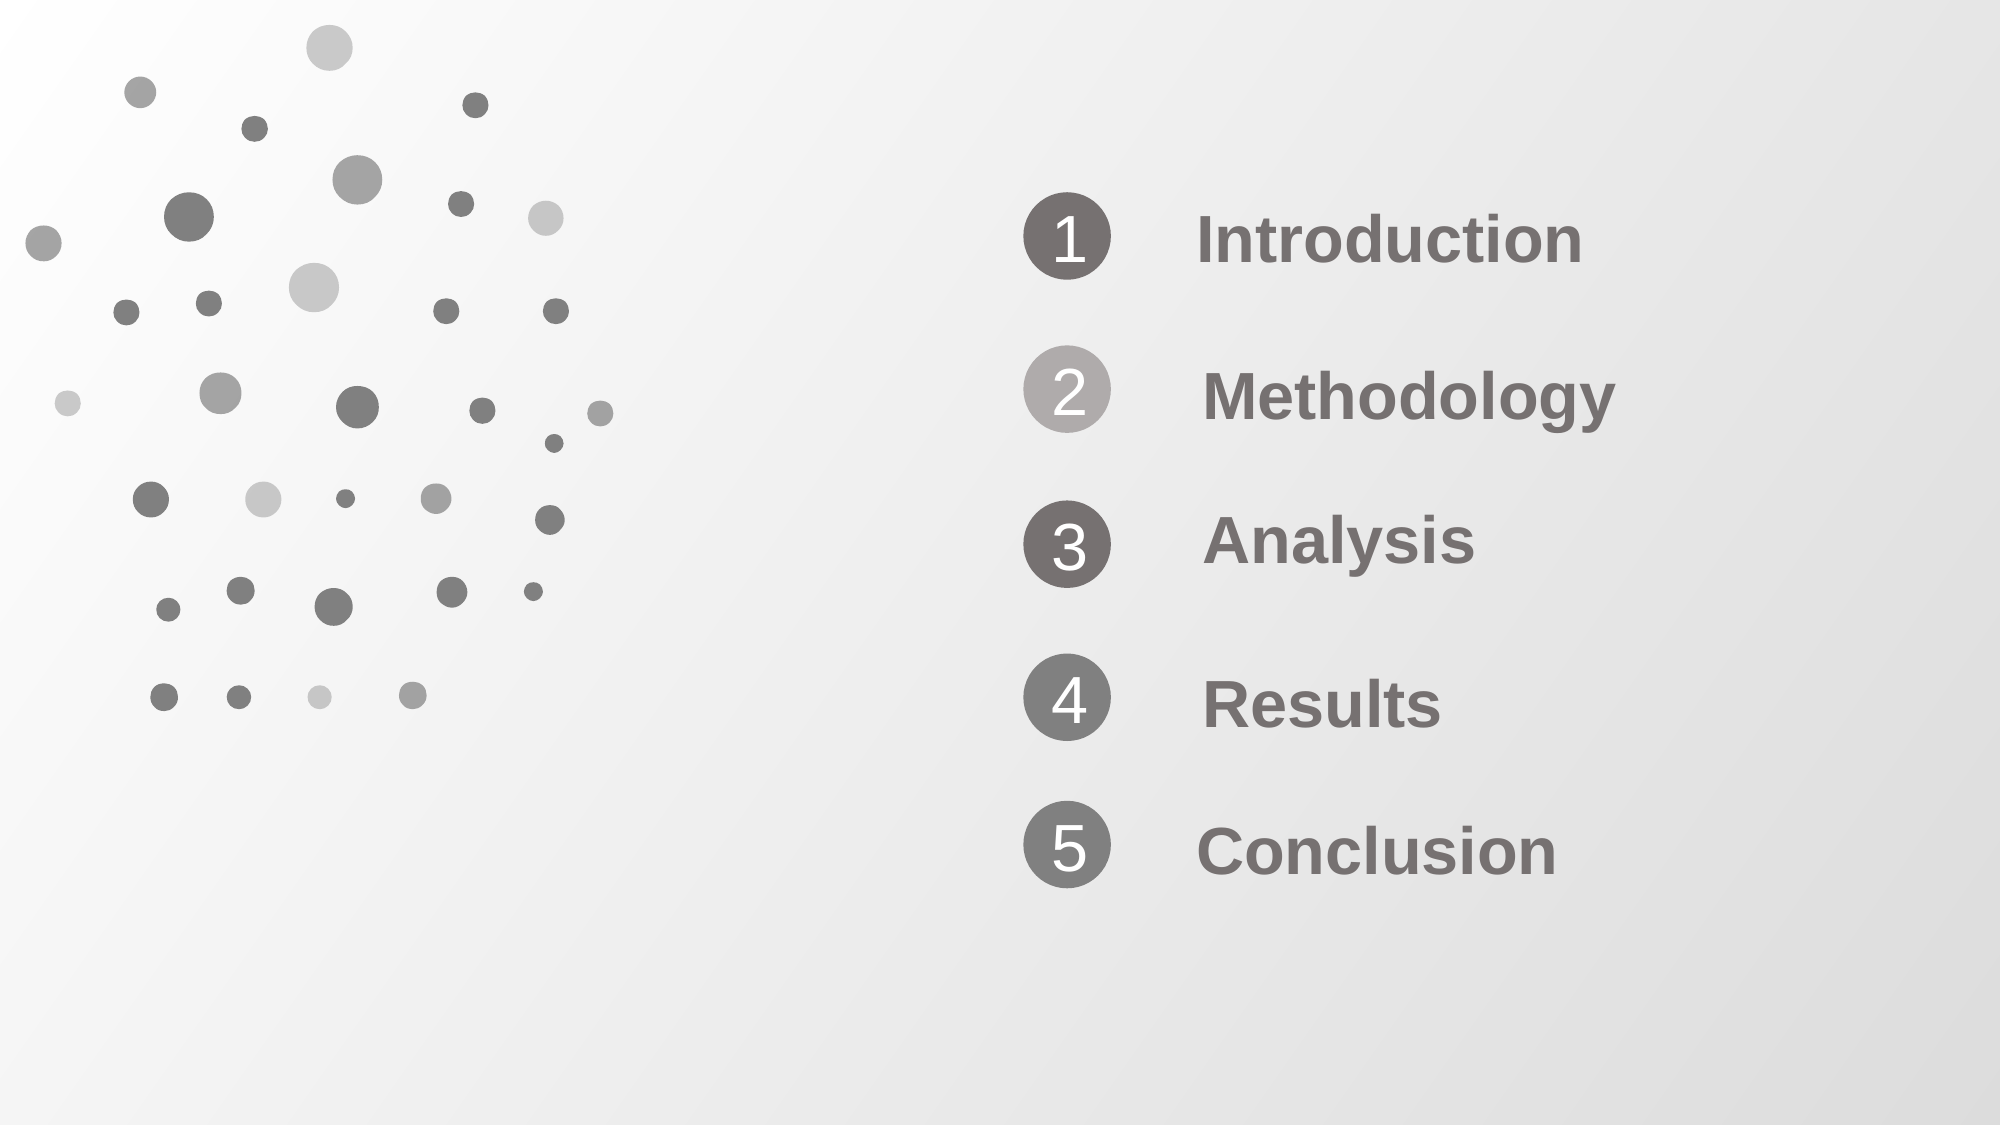

Introduction
1
Methodology
2
Analysis
3
4
Results
5
Conclusion